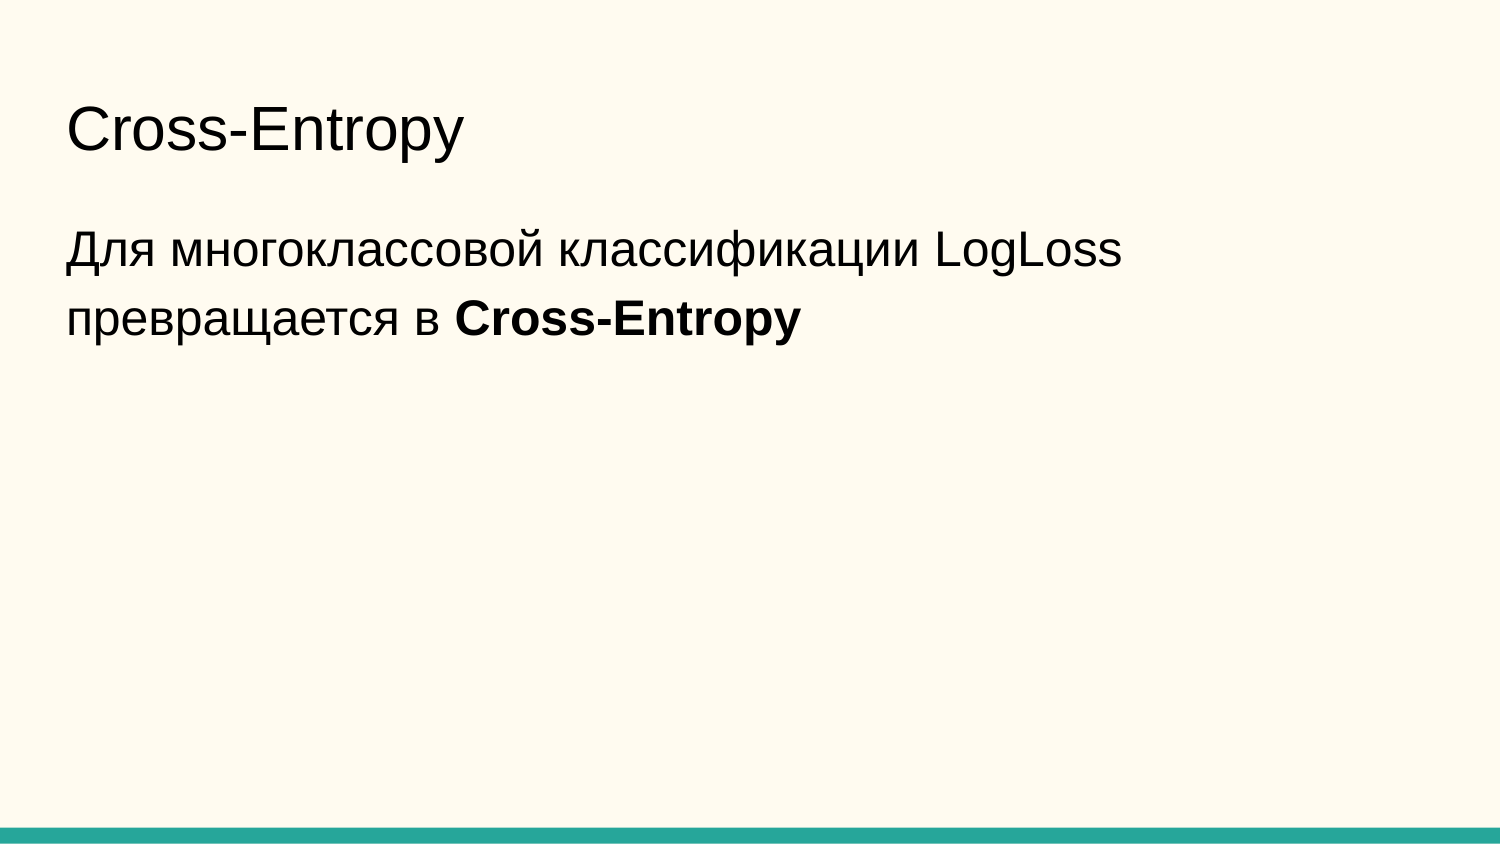

# Cross-Entropy
Для многоклассовой классификации LogLoss превращается в Cross-Entropy